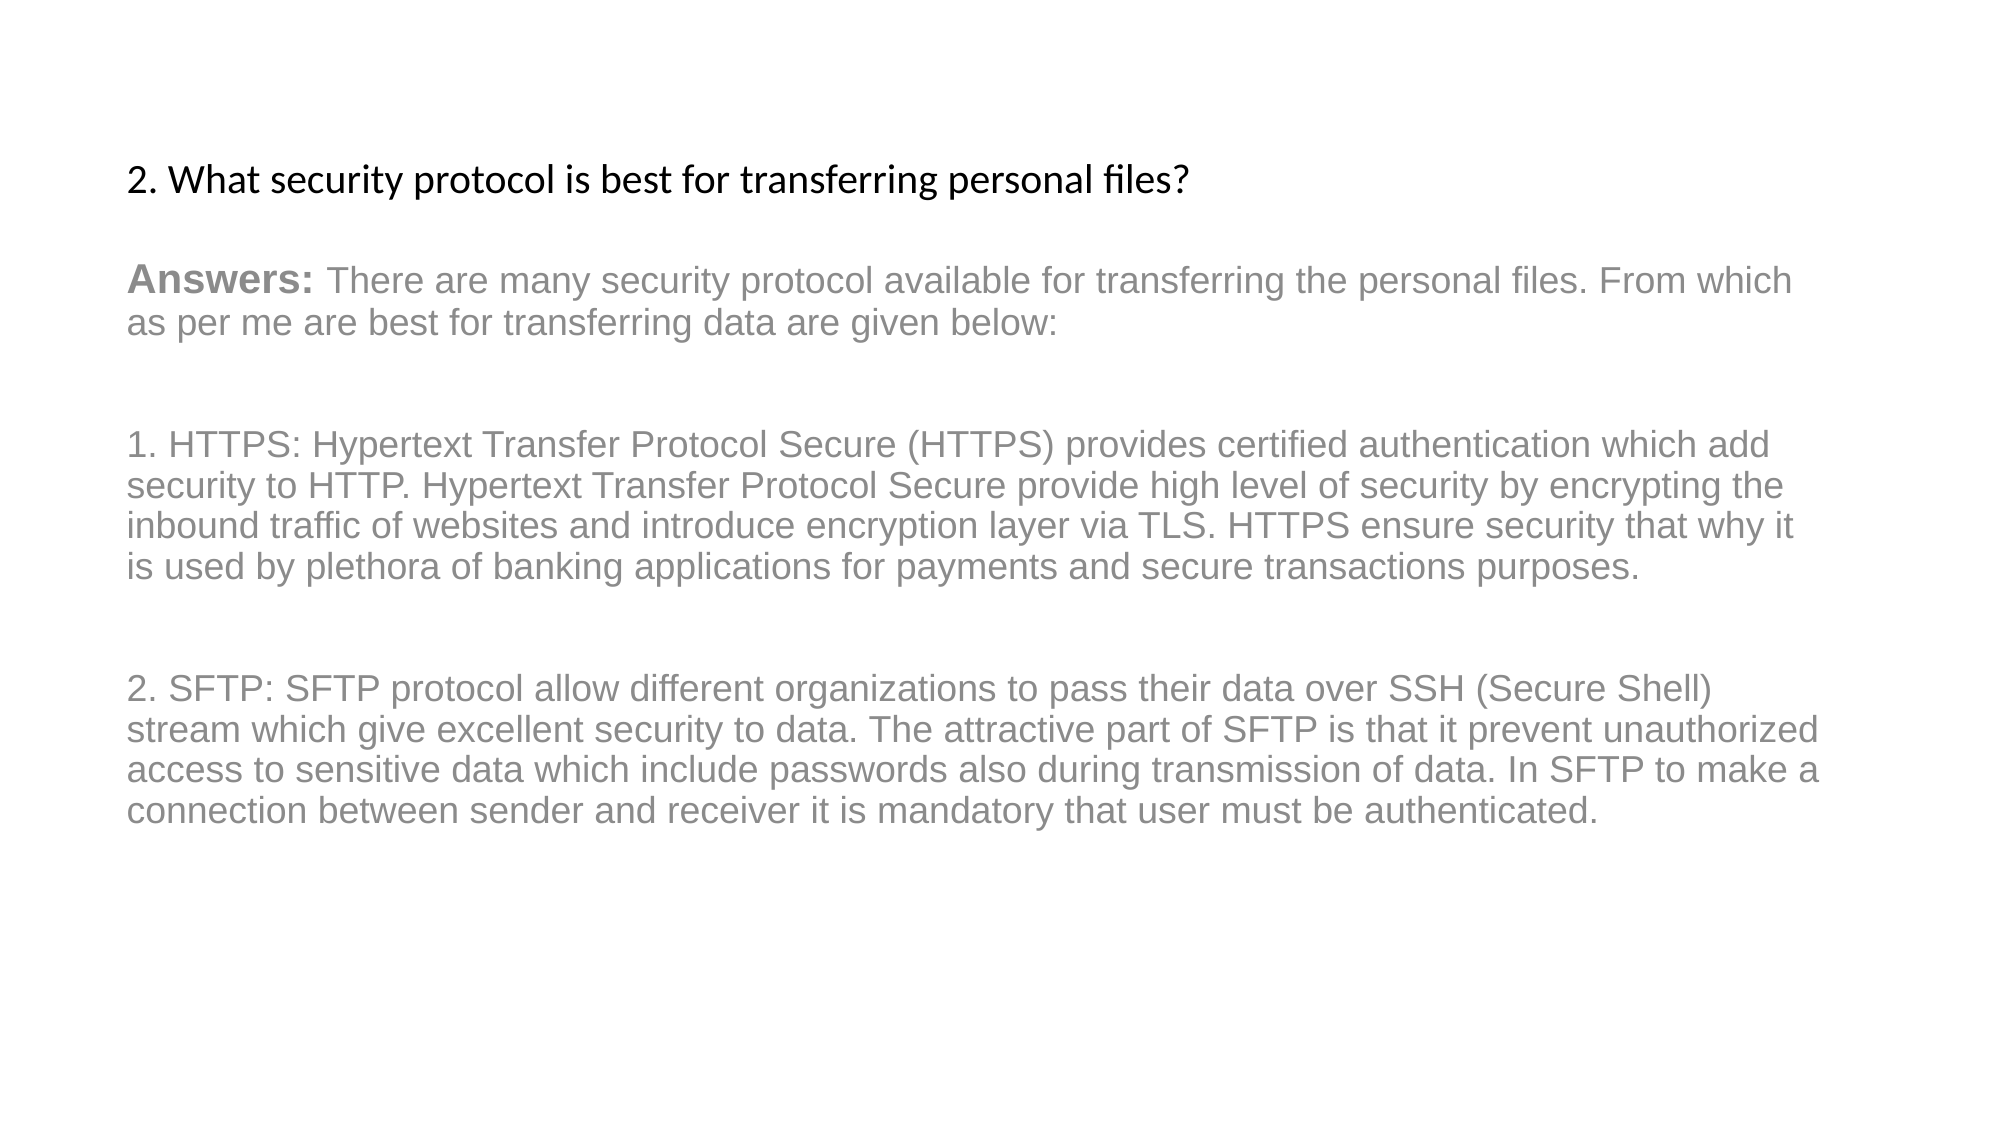

# 2. What security protocol is best for transferring personal files?
Answers: There are many security protocol available for transferring the personal files. From which as per me are best for transferring data are given below:

1. HTTPS: Hypertext Transfer Protocol Secure (HTTPS) provides certified authentication which add security to HTTP. Hypertext Transfer Protocol Secure provide high level of security by encrypting the inbound traffic of websites and introduce encryption layer via TLS. HTTPS ensure security that why it is used by plethora of banking applications for payments and secure transactions purposes.

2. SFTP: SFTP protocol allow different organizations to pass their data over SSH (Secure Shell) stream which give excellent security to data. The attractive part of SFTP is that it prevent unauthorized access to sensitive data which include passwords also during transmission of data. In SFTP to make a connection between sender and receiver it is mandatory that user must be authenticated.